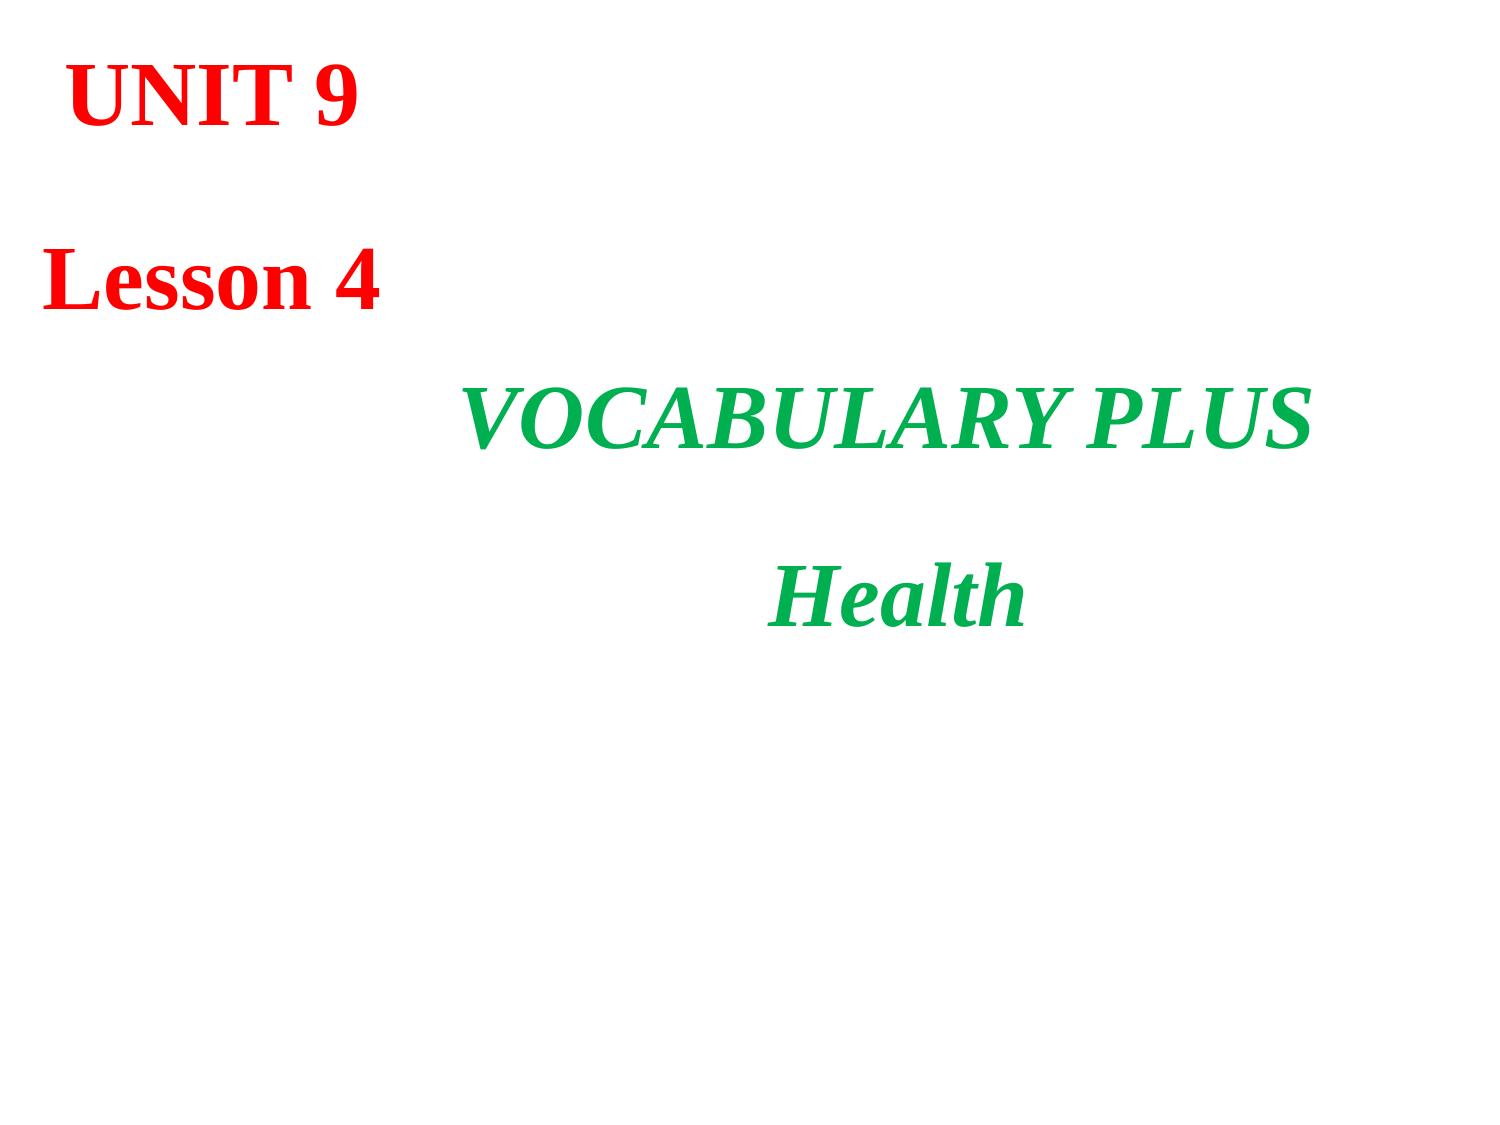

UNIT 9
Lesson 4
VOCABULARY PLUS
Health